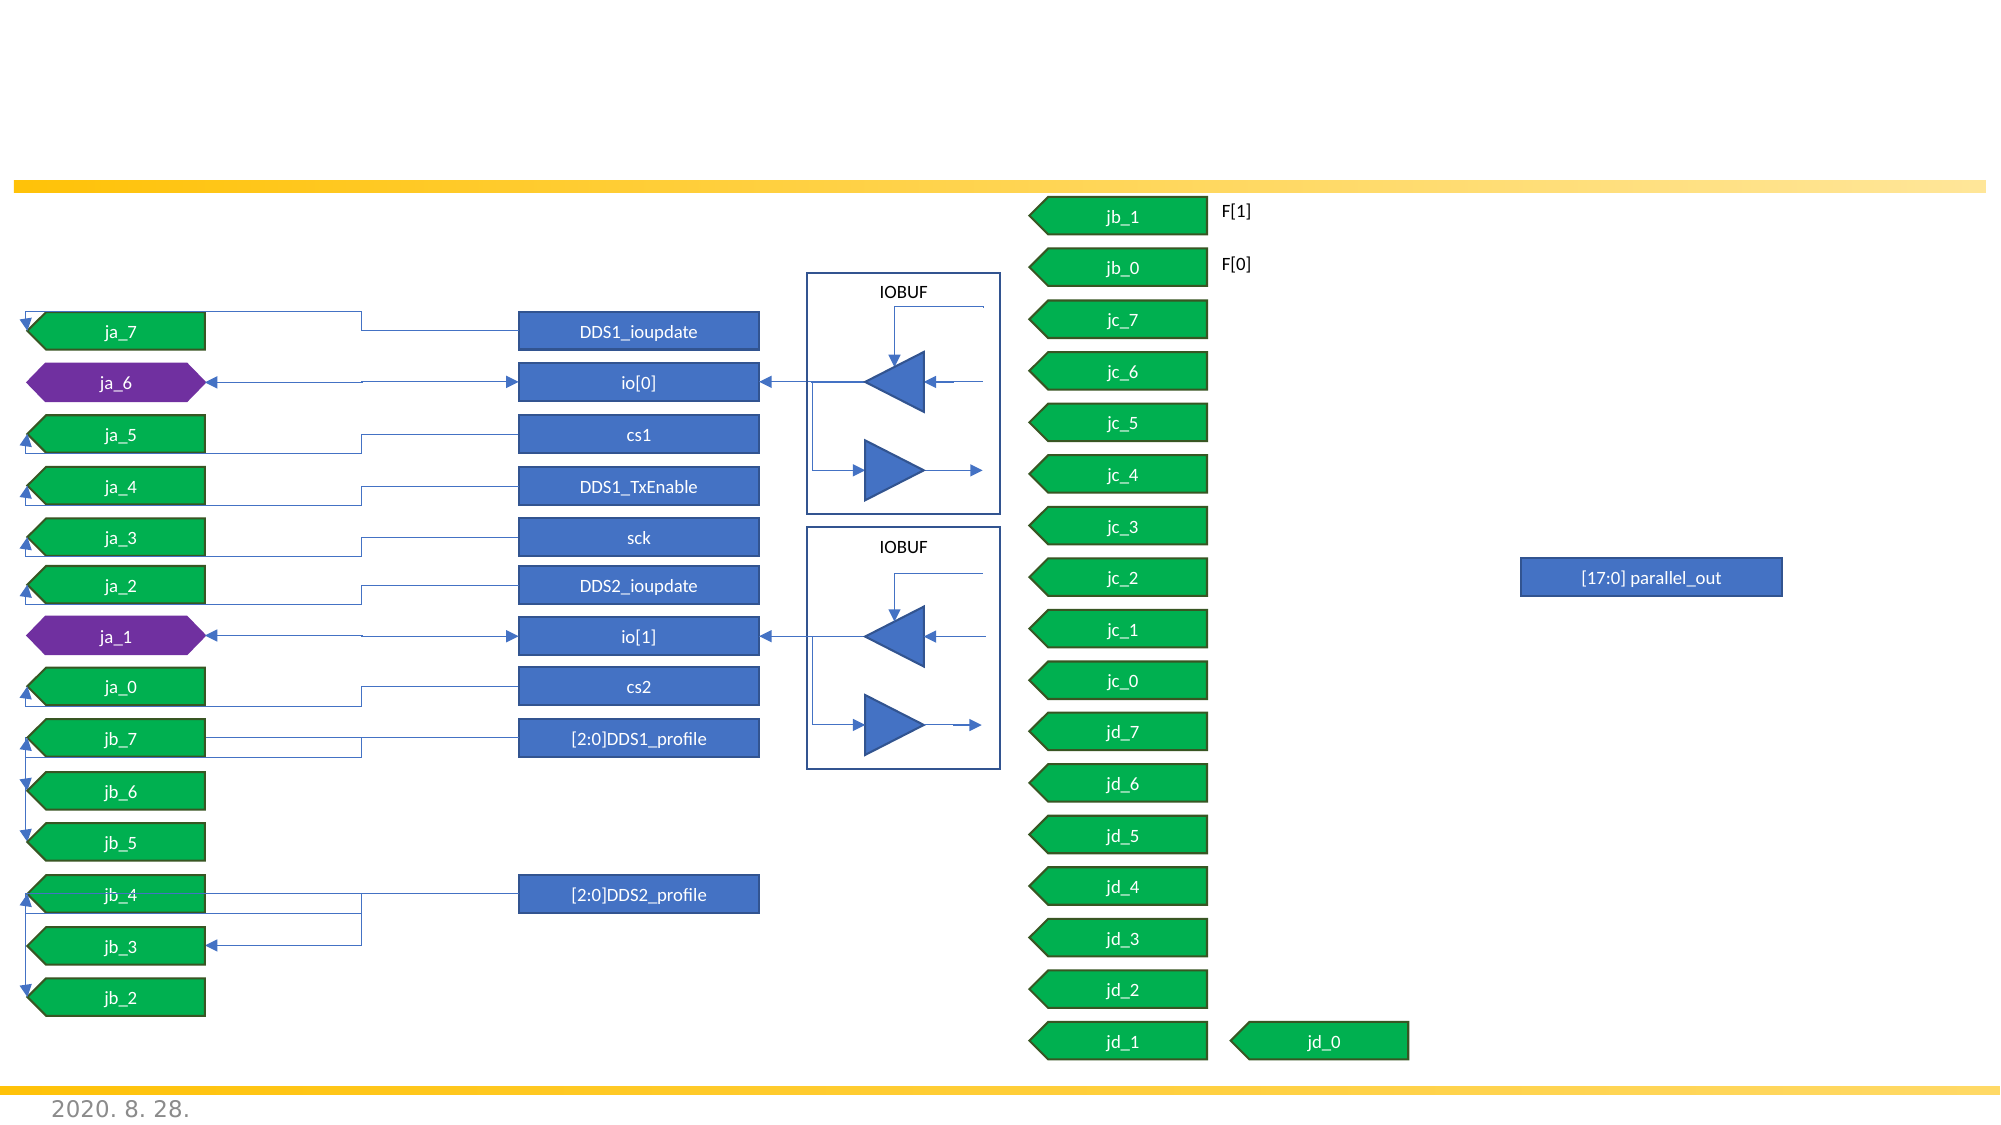

F[1]
jb_1
F[0]
jb_0
IOBUF

jc_7
DDS1_ioupdate
ja_7
jc_6
io[0]
ja_6
jc_5
cs1
ja_5
jc_4
ja_4
DDS1_TxEnable
jc_3
sck
ja_3
IOBUF

[17:0] parallel_out
jc_2
ja_2
DDS2_ioupdate
jc_1
ja_1
io[1]
jc_0
cs2
ja_0
jd_7
[2:0]DDS1_profile
jb_7
jd_6
jb_6
jd_5
jb_5
jd_4
[2:0]DDS2_profile
jb_4
jd_3
jb_3
jd_2
jb_2
jd_1
jd_0
2020. 8. 28.